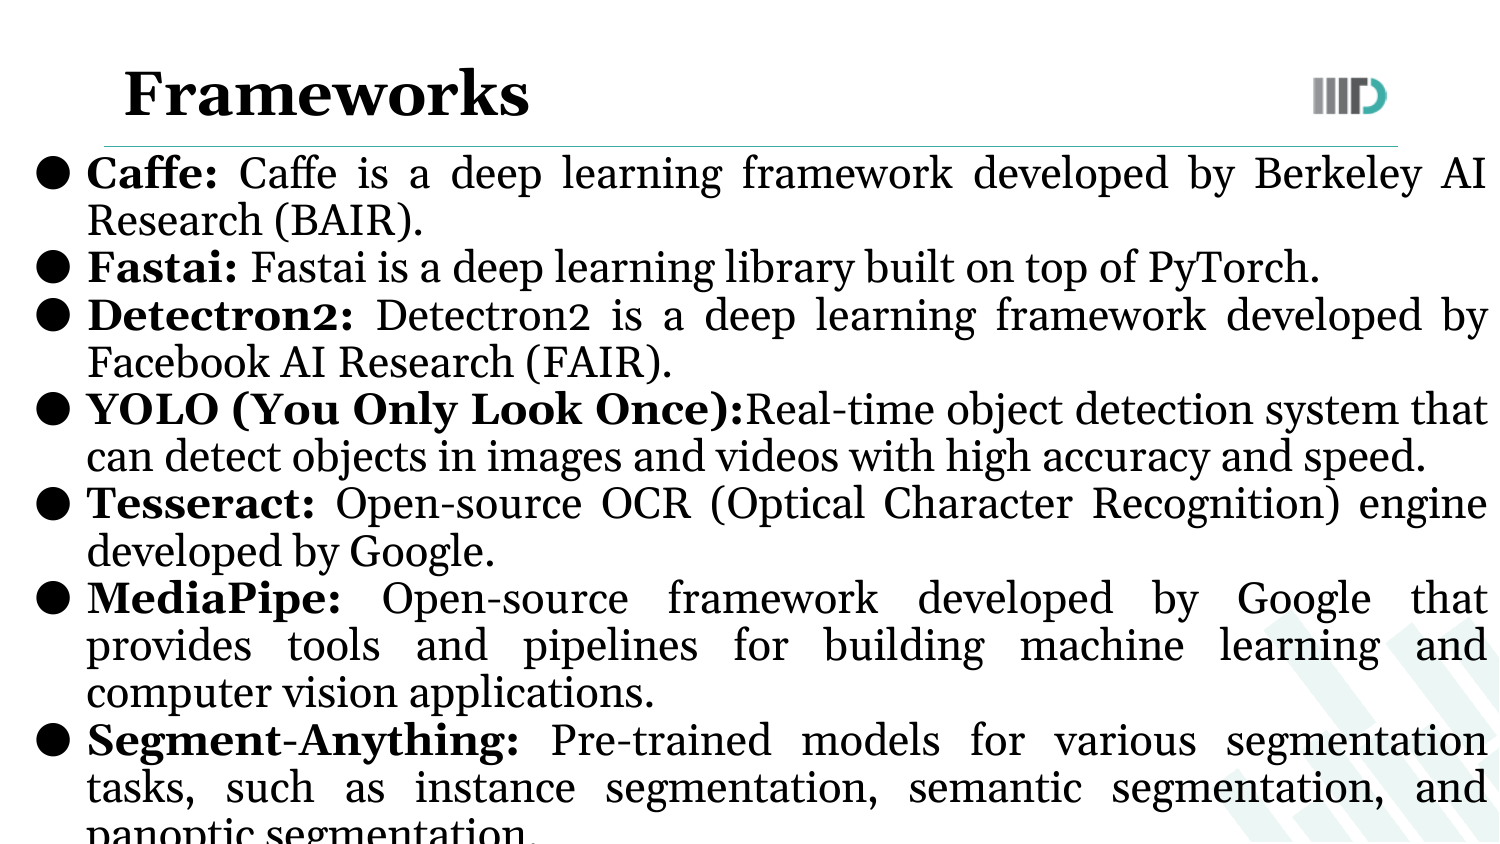

Frameworks
Caffe: Caffe is a deep learning framework developed by Berkeley AI Research (BAIR).
Fastai: Fastai is a deep learning library built on top of PyTorch.
Detectron2: Detectron2 is a deep learning framework developed by Facebook AI Research (FAIR).
YOLO (You Only Look Once):Real-time object detection system that can detect objects in images and videos with high accuracy and speed.
Tesseract: Open-source OCR (Optical Character Recognition) engine developed by Google.
MediaPipe: Open-source framework developed by Google that provides tools and pipelines for building machine learning and computer vision applications.
Segment-Anything: Pre-trained models for various segmentation tasks, such as instance segmentation, semantic segmentation, and panoptic segmentation.